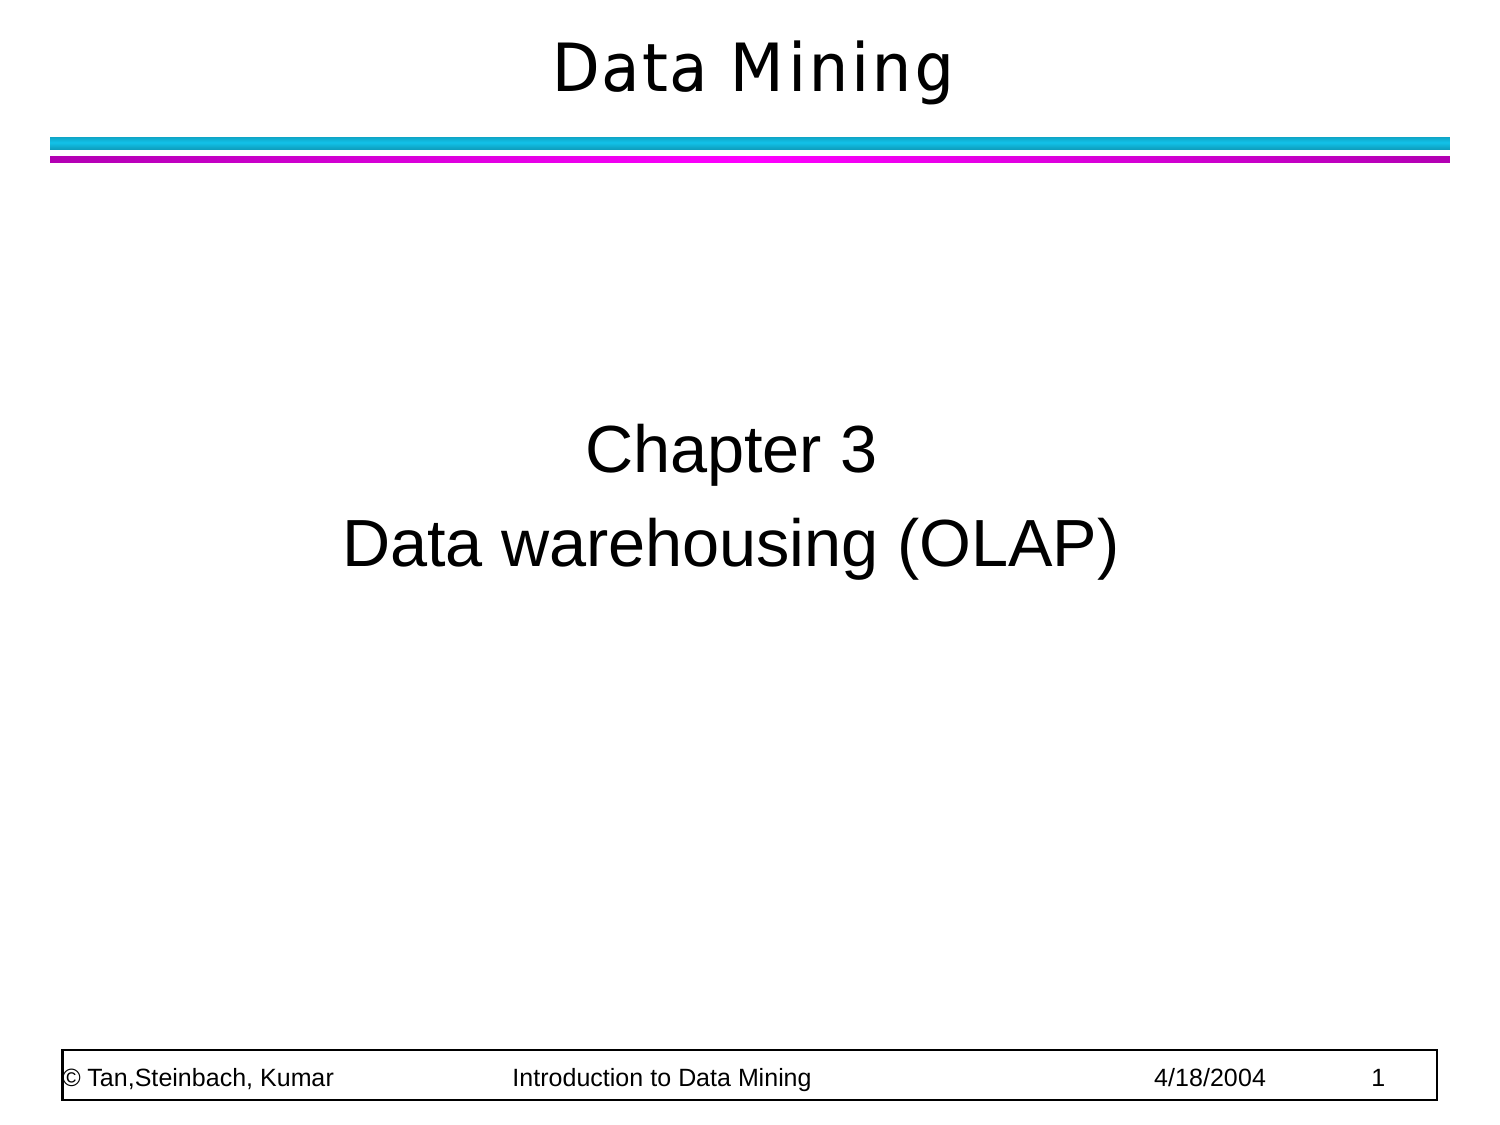

# Data Mining
Chapter 3
Data warehousing (OLAP)